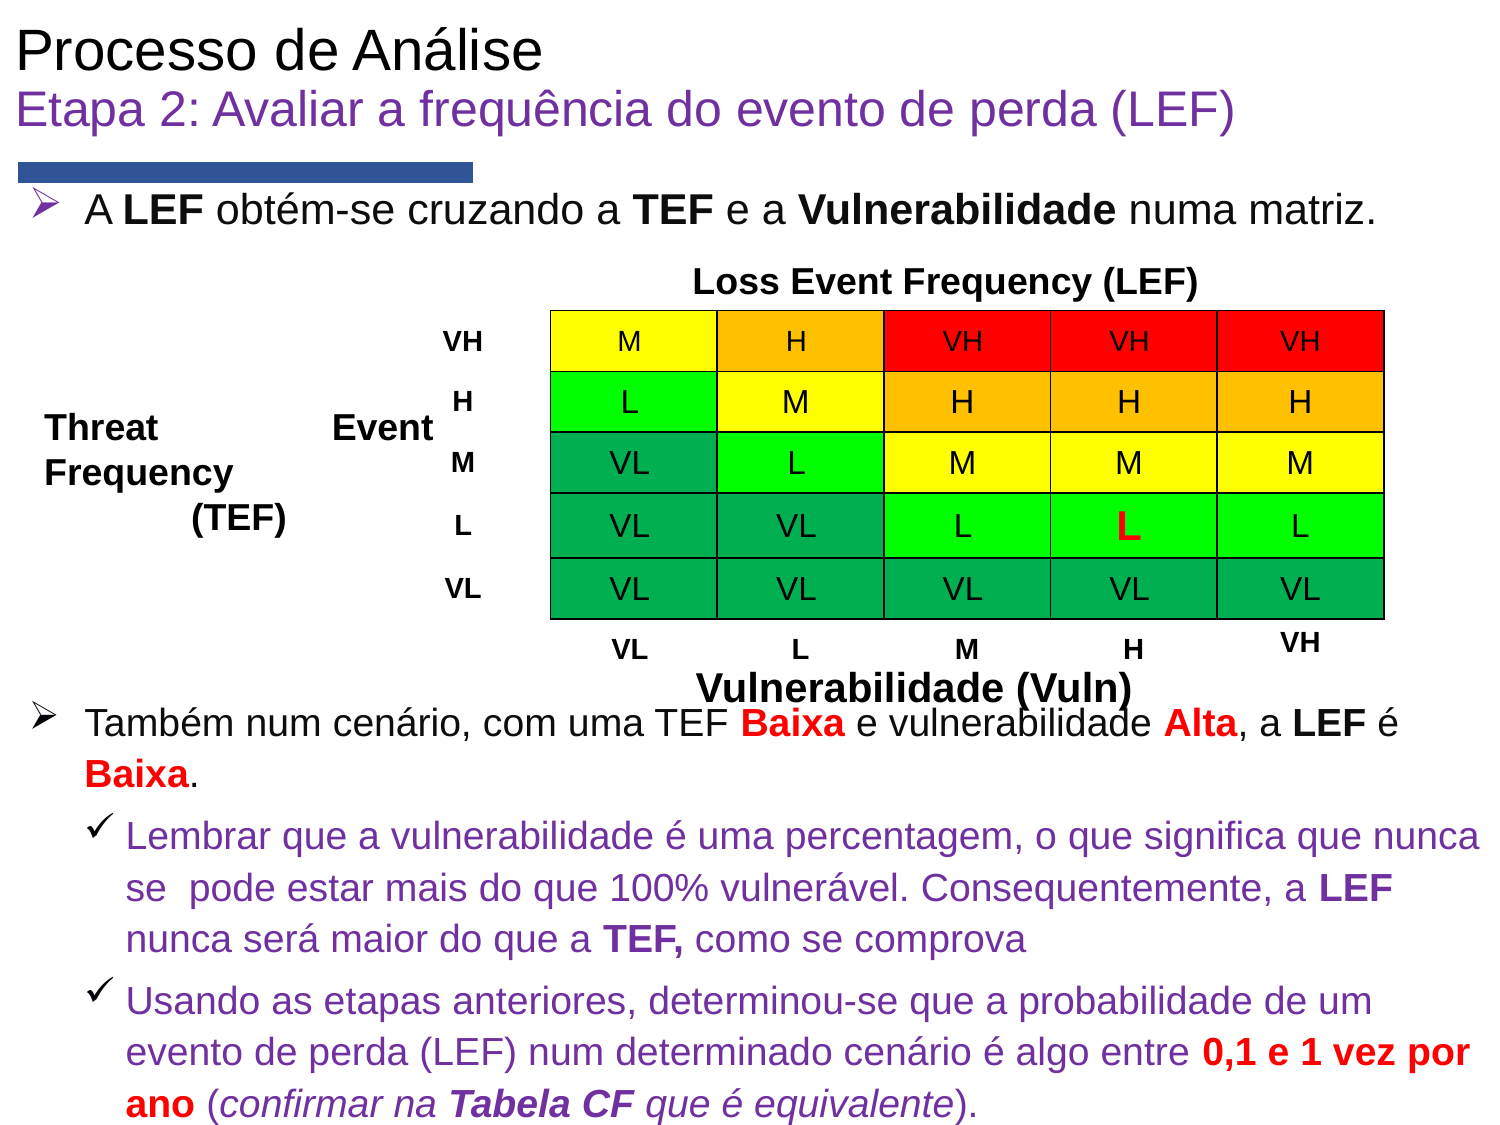

# Processo de Análise Etapa 2: Avaliar a frequência do evento de perda (LEF)
A LEF obtém-se cruzando a TEF e a Vulnerabilidade numa matriz.

Também num cenário, com uma TEF Baixa e vulnerabilidade Alta, a LEF é Baixa.
Lembrar que a vulnerabilidade é uma percentagem, o que significa que nunca se  pode estar mais do que 100% vulnerável. Consequentemente, a LEF nunca será maior do que a TEF, como se comprova
Usando as etapas anteriores, determinou-se que a probabilidade de um evento de perda (LEF) num determinado cenário é algo entre 0,1 e 1 vez por ano (confirmar na Tabela CF que é equivalente).

Loss Event Frequency (LEF)
| VH | M | H | VH | VH | VH |
| --- | --- | --- | --- | --- | --- |
| H | L | M | H | H | H |
| M | VL | L | M | M | M |
| L | VL | VL | L | L | L |
| VL | VL | VL | VL | VL | VL |
|  | VL | L | M | H | VH |
Threat Event Frequency
(TEF)

Vulnerabilidade (Vuln)